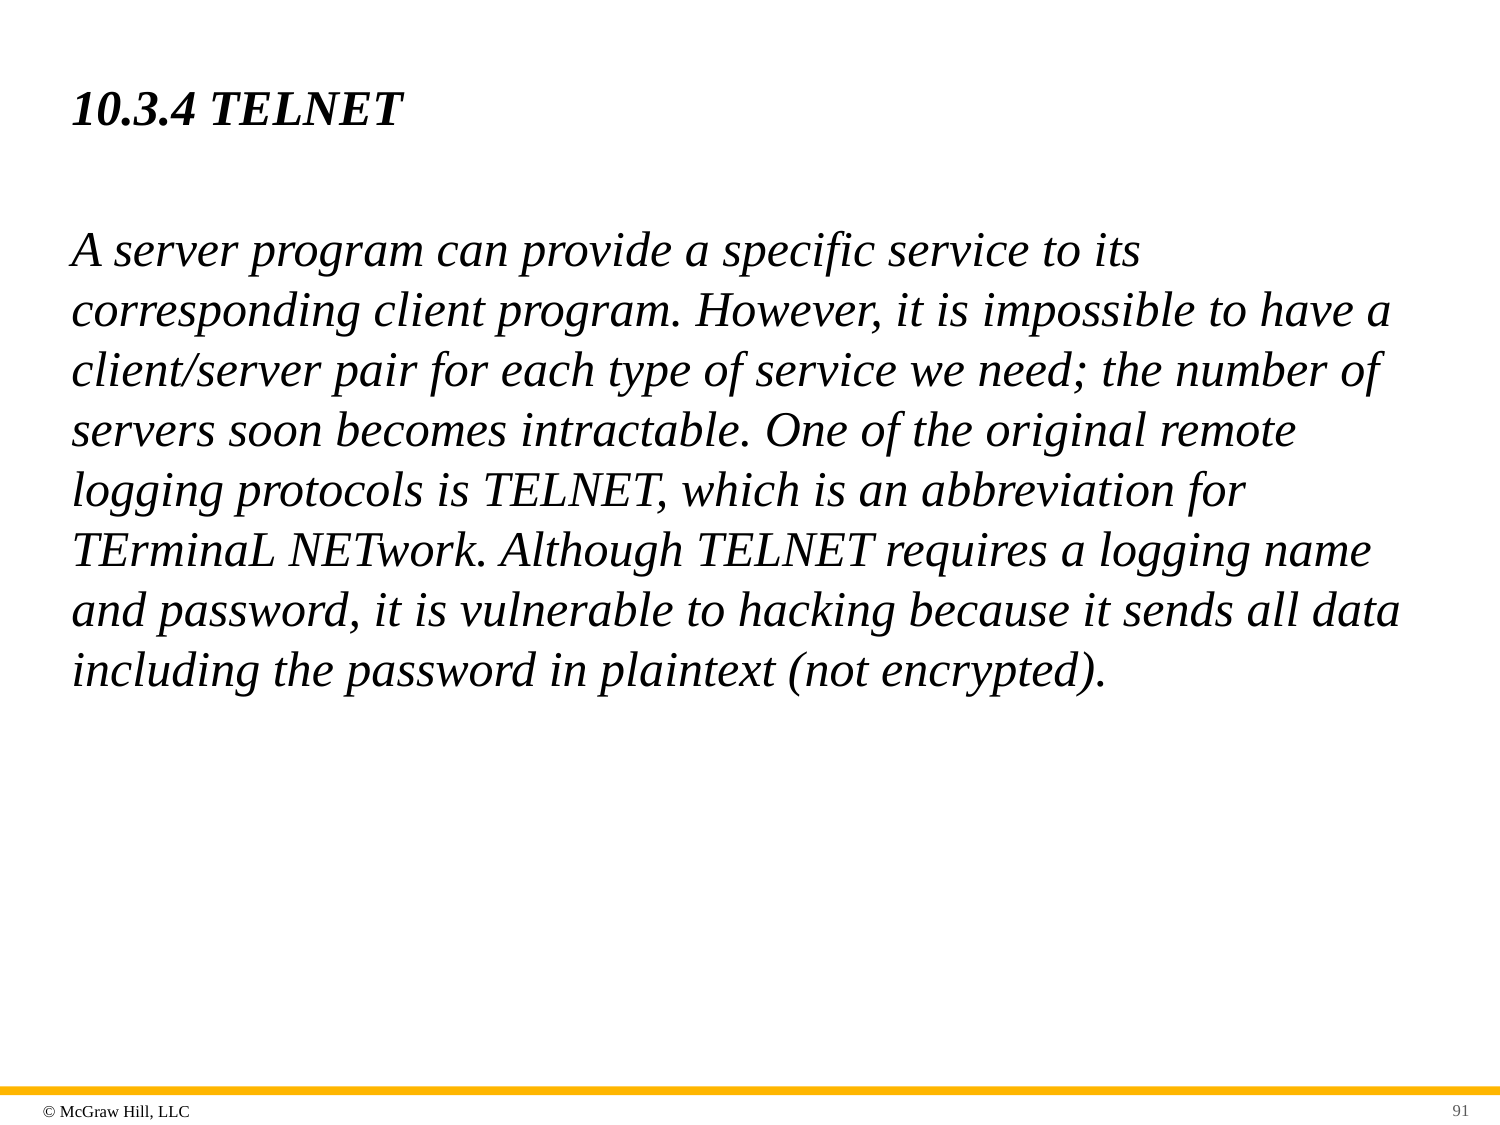

# 10.3.4 TELNET
A server program can provide a specific service to its corresponding client program. However, it is impossible to have a client/server pair for each type of service we need; the number of servers soon becomes intractable. One of the original remote logging protocols is TELNET, which is an abbreviation for TErminaL NETwork. Although TELNET requires a logging name and password, it is vulnerable to hacking because it sends all data including the password in plaintext (not encrypted).
91